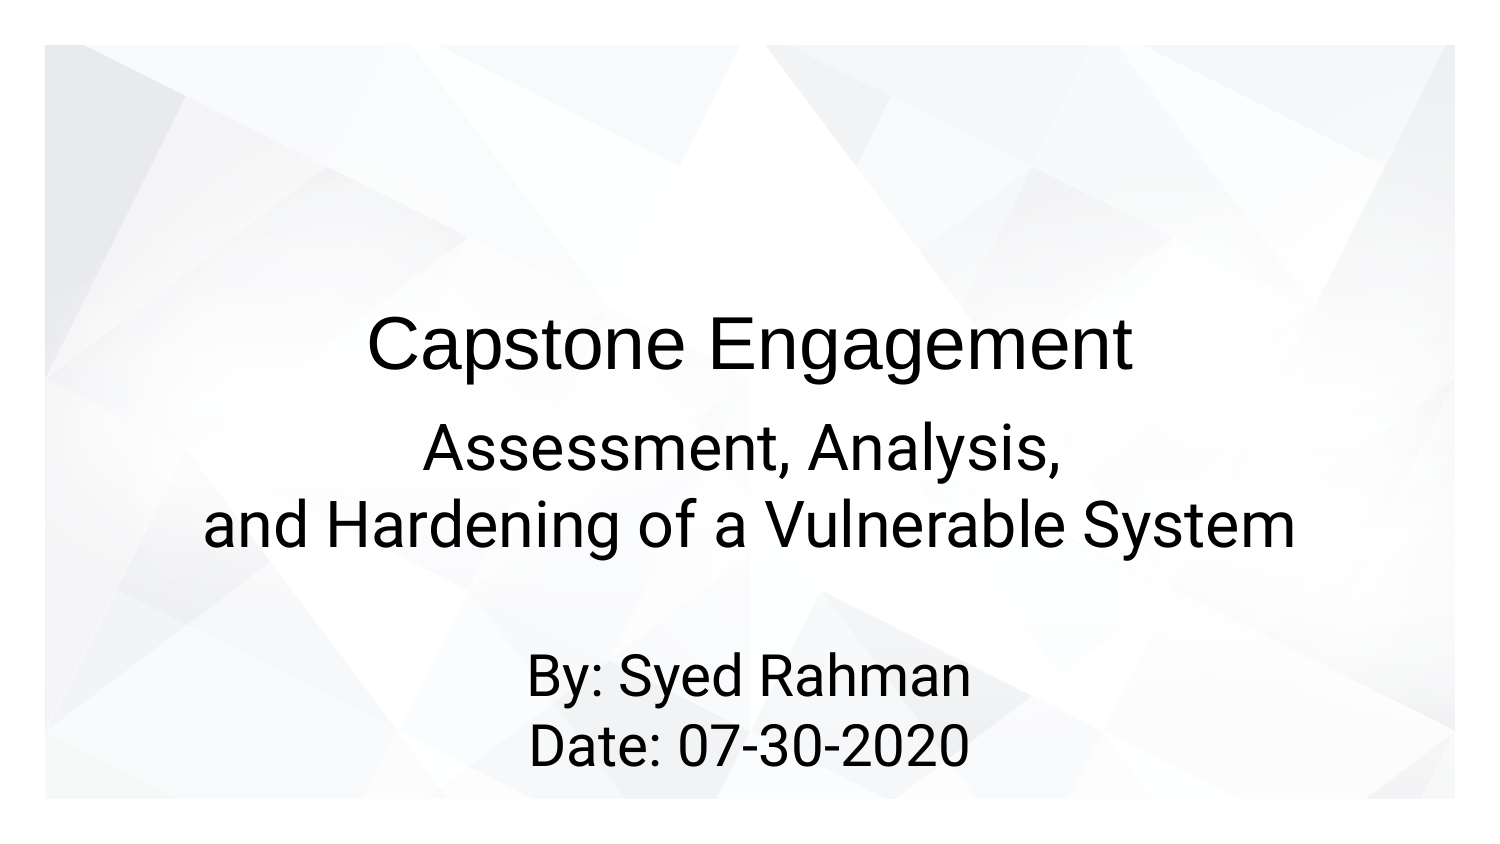

# Capstone Engagement
Assessment, Analysis,
and Hardening of a Vulnerable System
By: Syed Rahman
Date: 07-30-2020